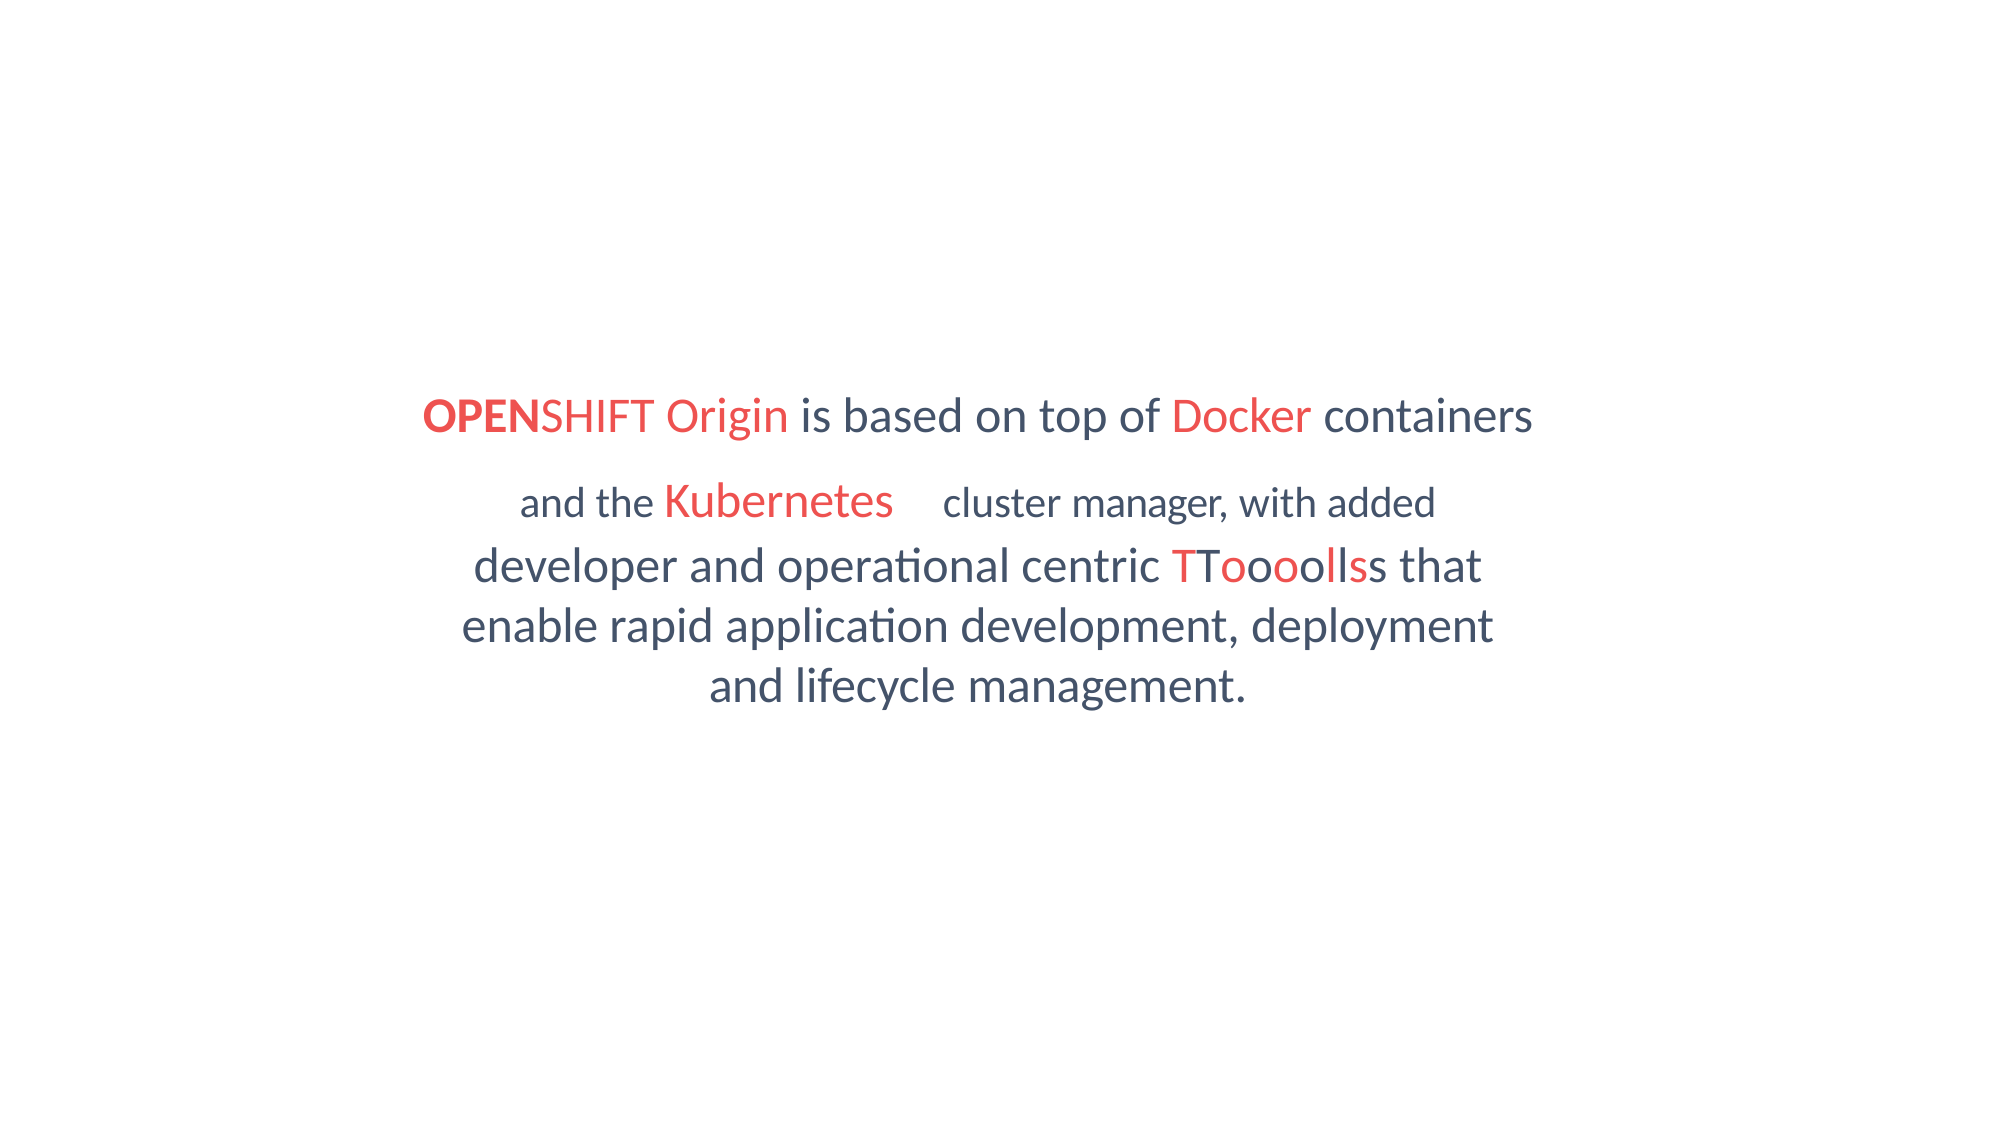

# OPENSHIFT Origin is based on top of Docker containers and the Kubernetes	cluster manager, with added developer and operational centric TToooollss that enable rapid application development, deployment and lifecycle management.